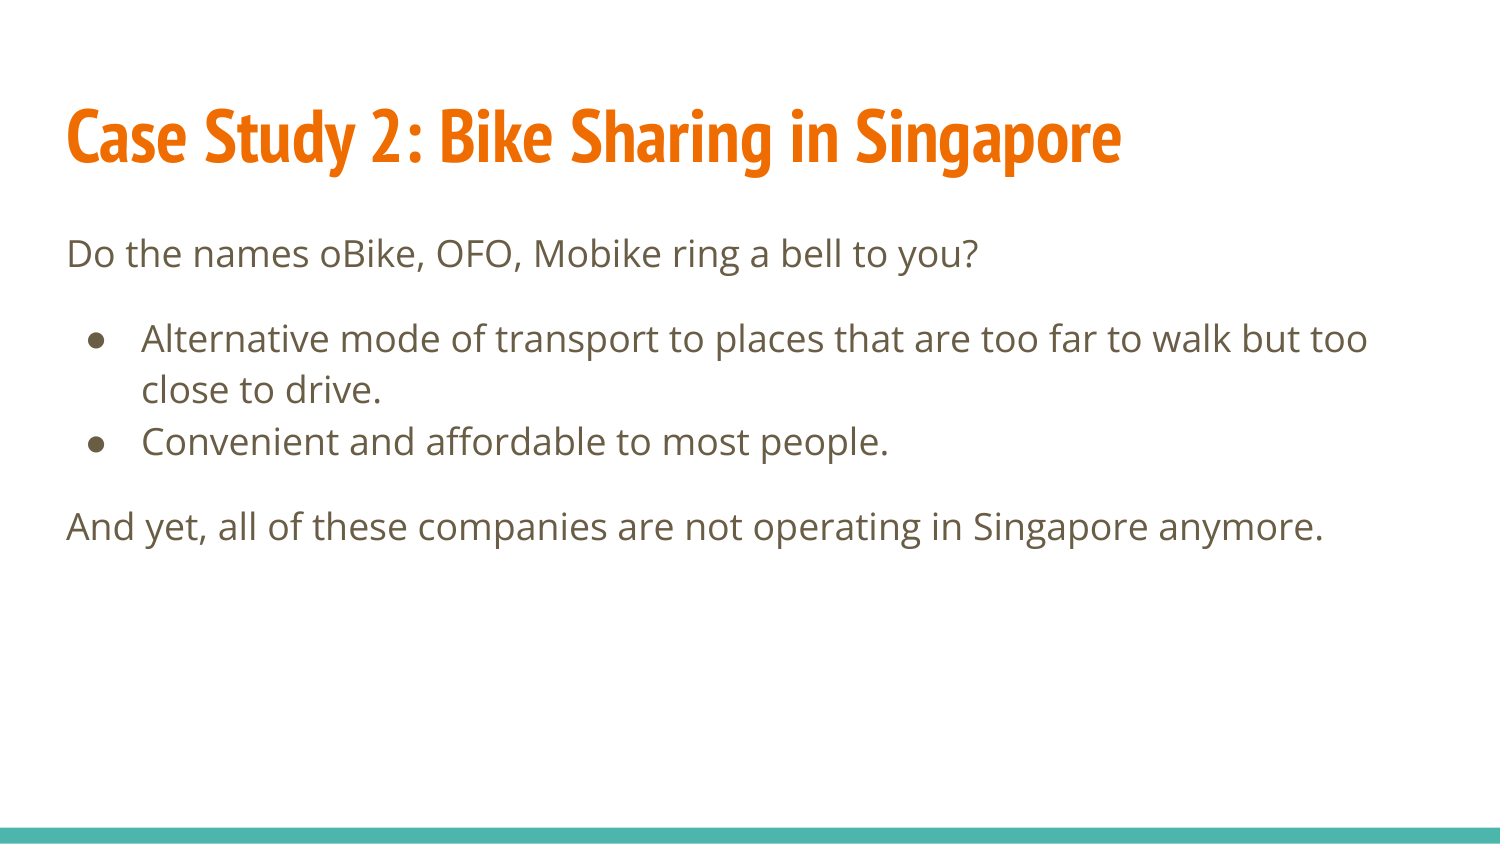

# Case Study 2: Bike Sharing in Singapore
Do the names oBike, OFO, Mobike ring a bell to you?
Alternative mode of transport to places that are too far to walk but too close to drive.
Convenient and affordable to most people.
And yet, all of these companies are not operating in Singapore anymore.